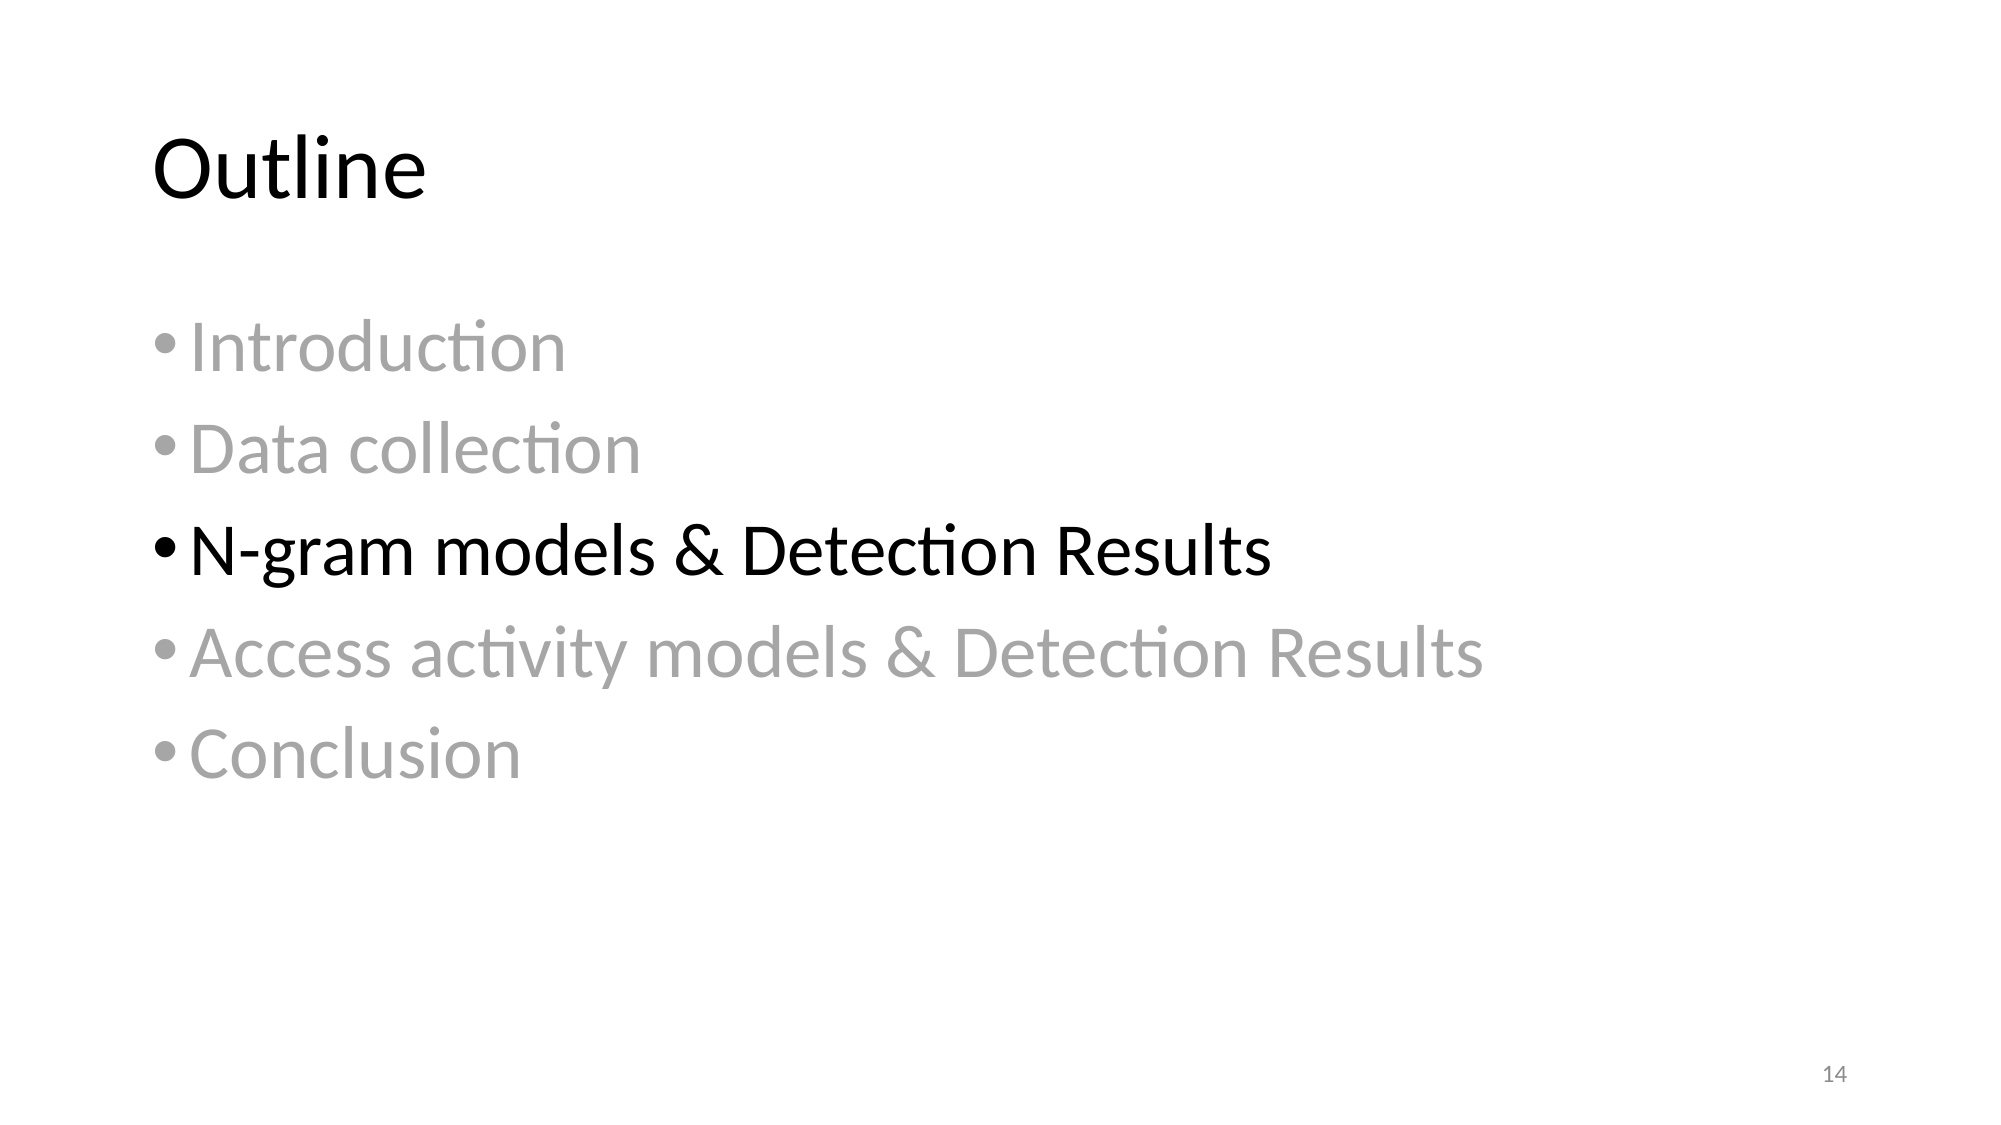

# Outline
Introduction
Data collection
N-gram models & Detection Results
Access activity models & Detection Results
Conclusion
14